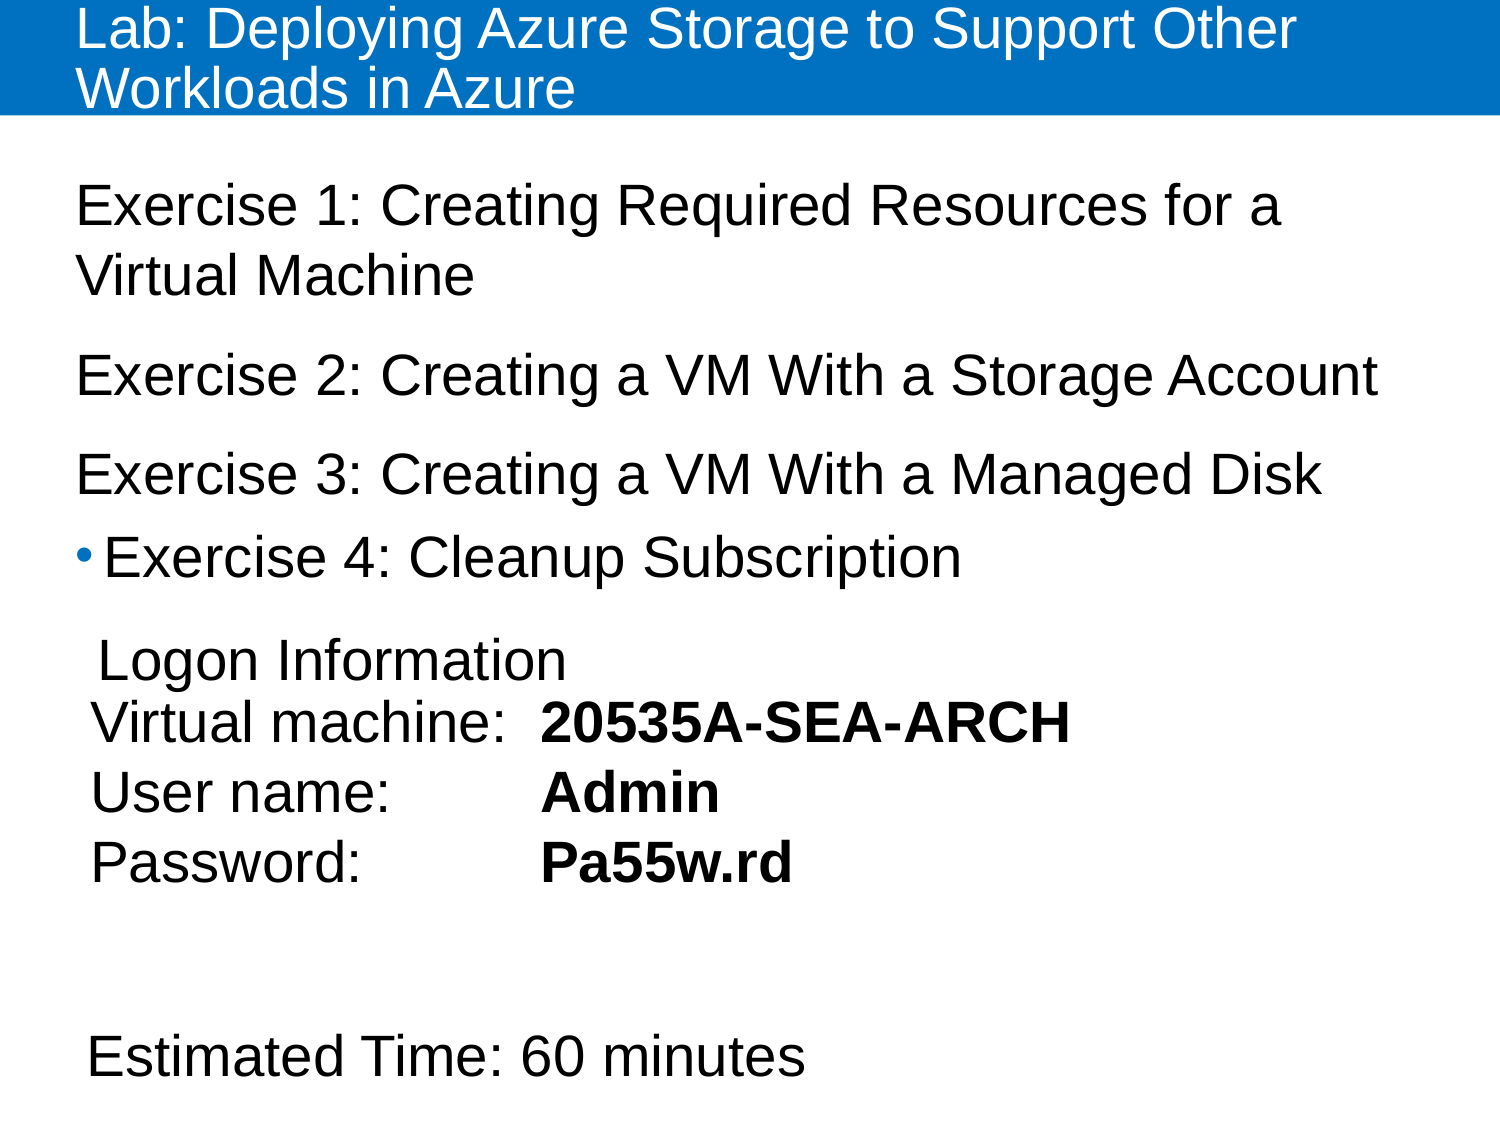

# Lab: Deploying Azure Storage to Support Other Workloads in Azure
Exercise 1: Creating Required Resources for a Virtual Machine
Exercise 2: Creating a VM With a Storage Account
Exercise 3: Creating a VM With a Managed Disk
Exercise 4: Cleanup Subscription
Logon Information
Virtual machine:	20535A-SEA-ARCH
User name: 	Admin
Password: 		Pa55w.rd
Estimated Time: 60 minutes